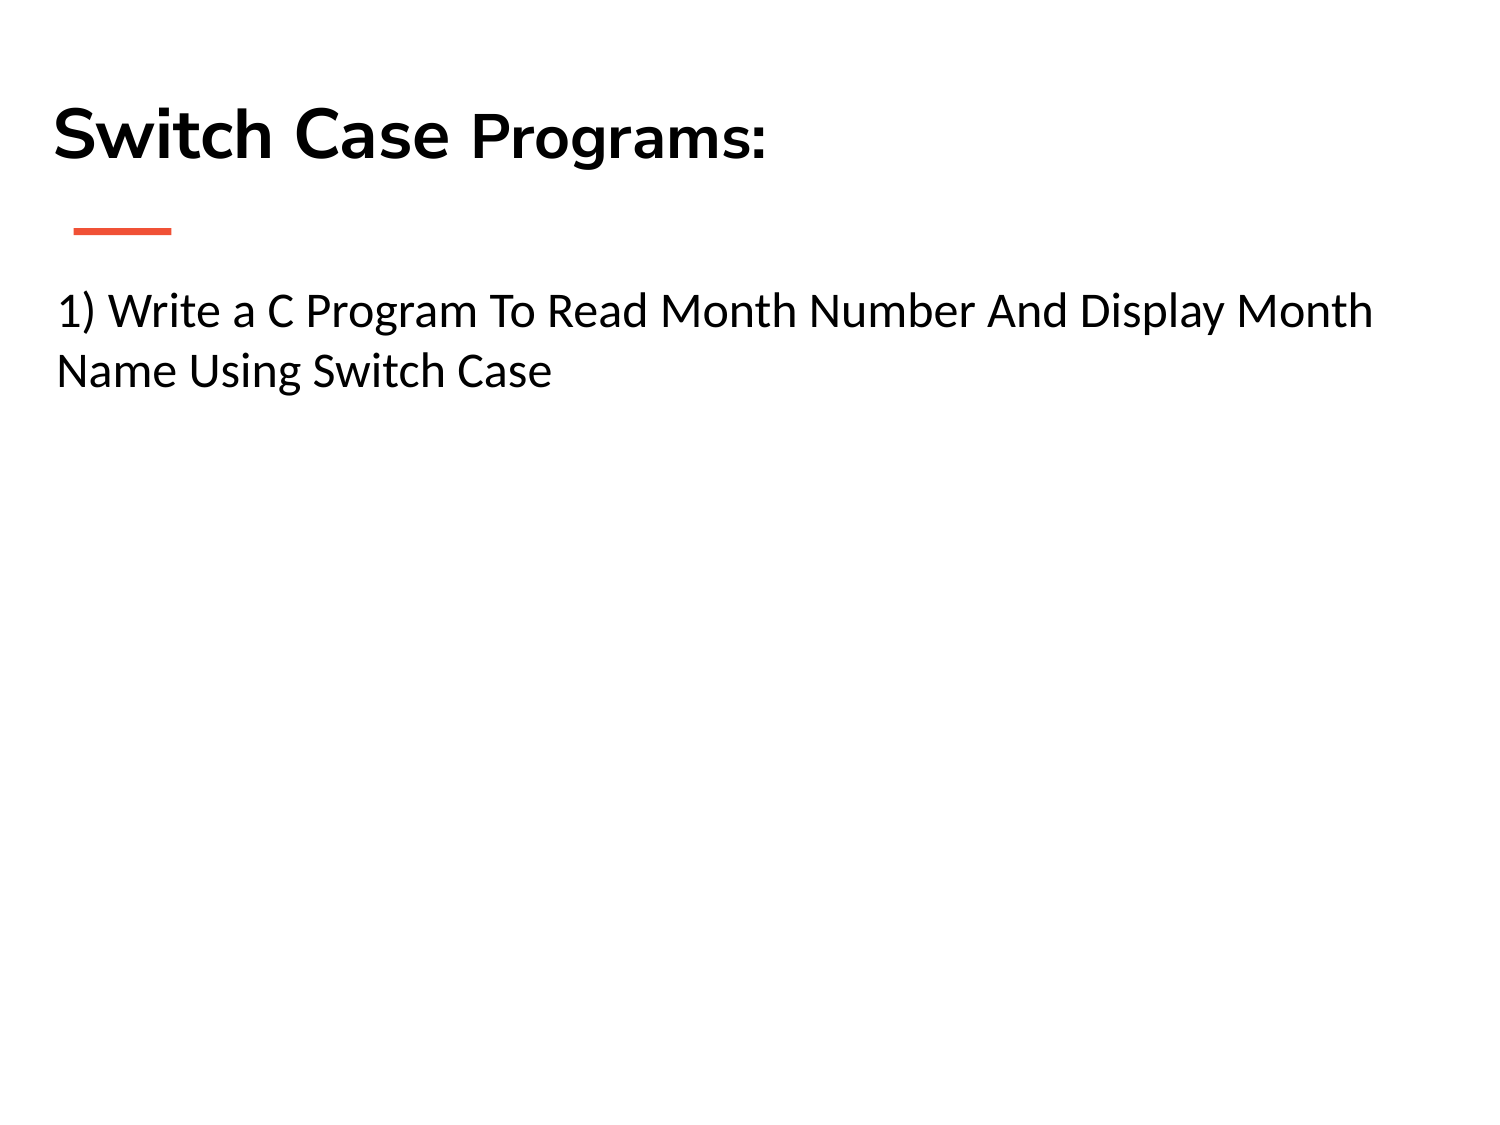

Switch Case Programs:

1) Write a C Program To Read Month Number And Display Month Name Using Switch Case